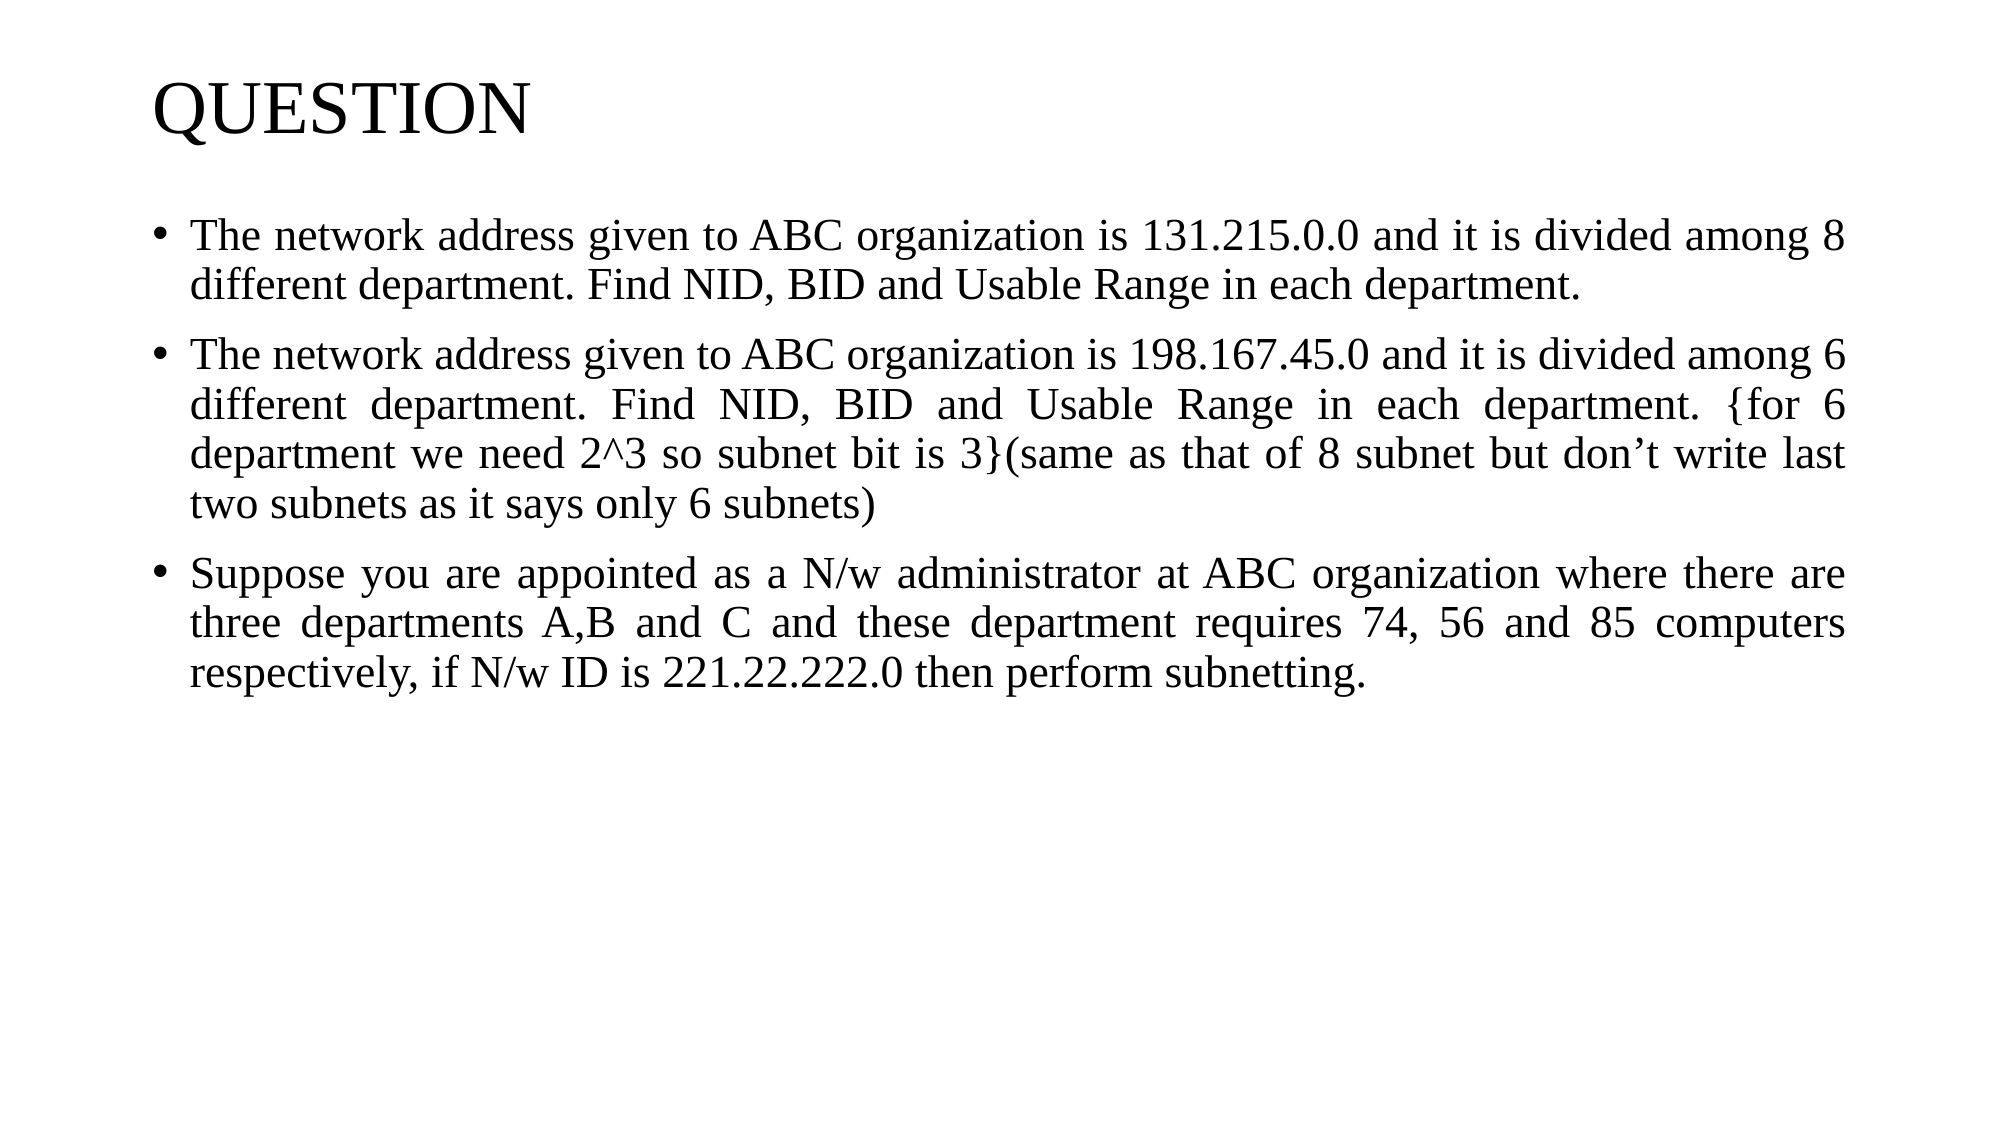

# QUESTION
The network address given to ABC organization is 131.215.0.0 and it is divided among 8 different department. Find NID, BID and Usable Range in each department.
The network address given to ABC organization is 198.167.45.0 and it is divided among 6 different department. Find NID, BID and Usable Range in each department. {for 6 department we need 2^3 so subnet bit is 3}(same as that of 8 subnet but don’t write last two subnets as it says only 6 subnets)
Suppose you are appointed as a N/w administrator at ABC organization where there are three departments A,B and C and these department requires 74, 56 and 85 computers respectively, if N/w ID is 221.22.222.0 then perform subnetting.